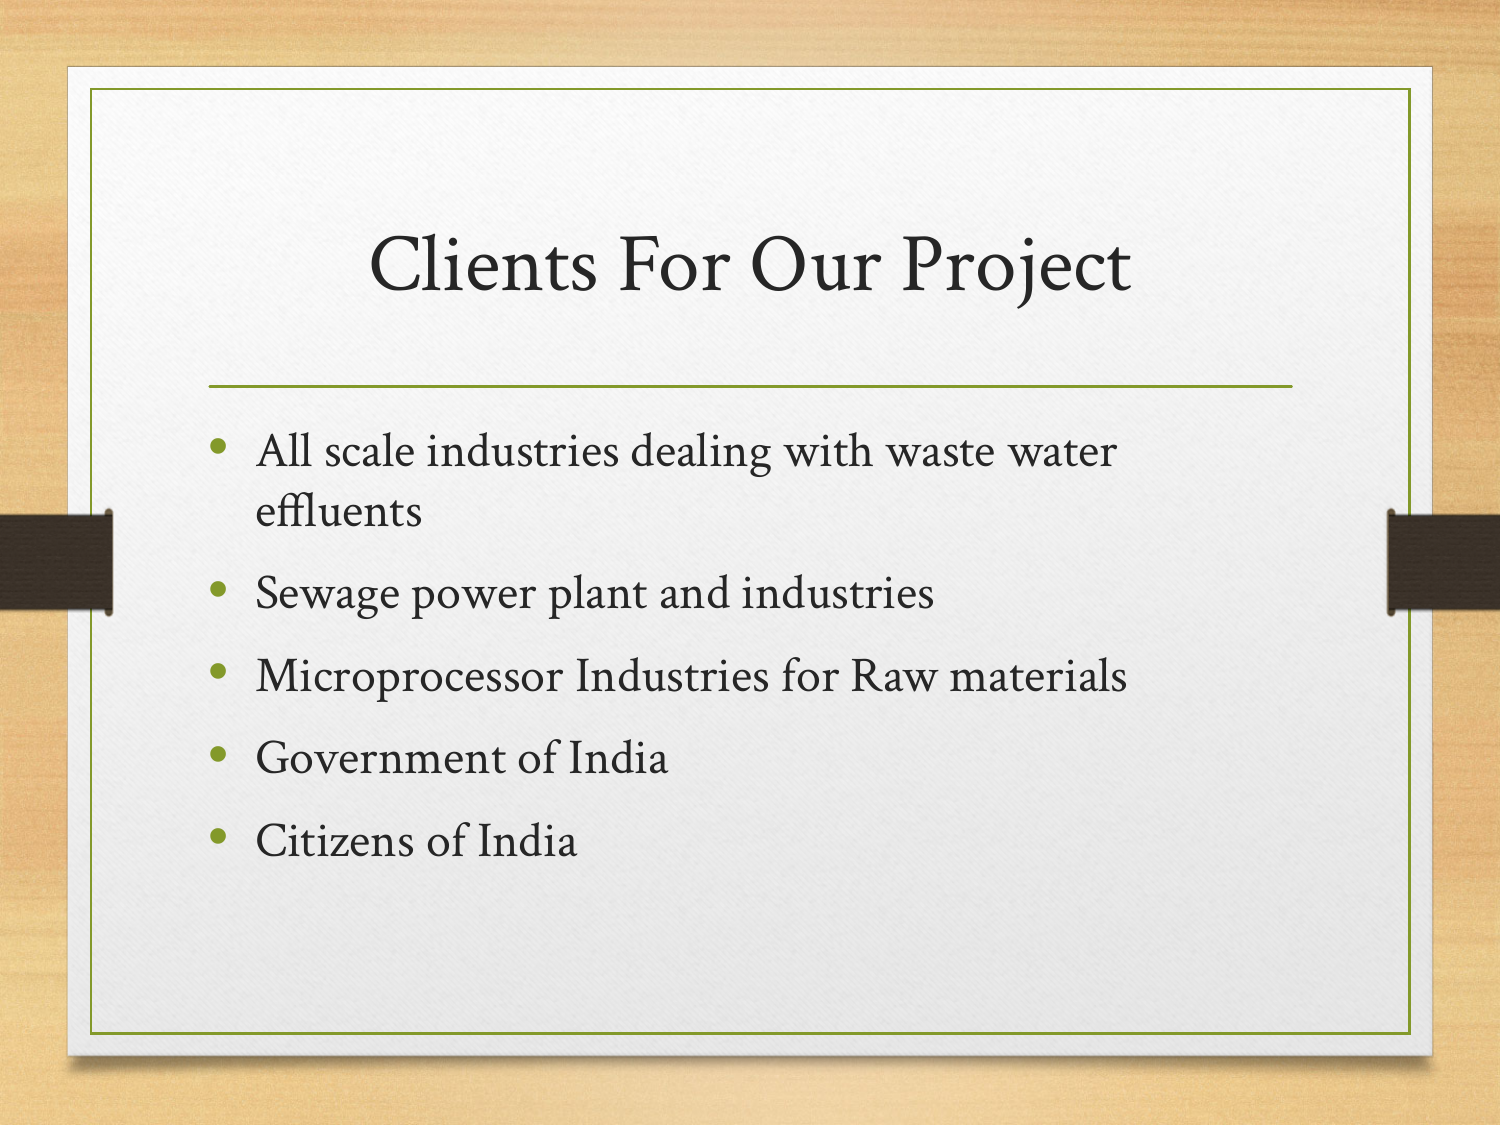

# Clients For Our Project
All scale industries dealing with waste water effluents
Sewage power plant and industries
Microprocessor Industries for Raw materials
Government of India
Citizens of India